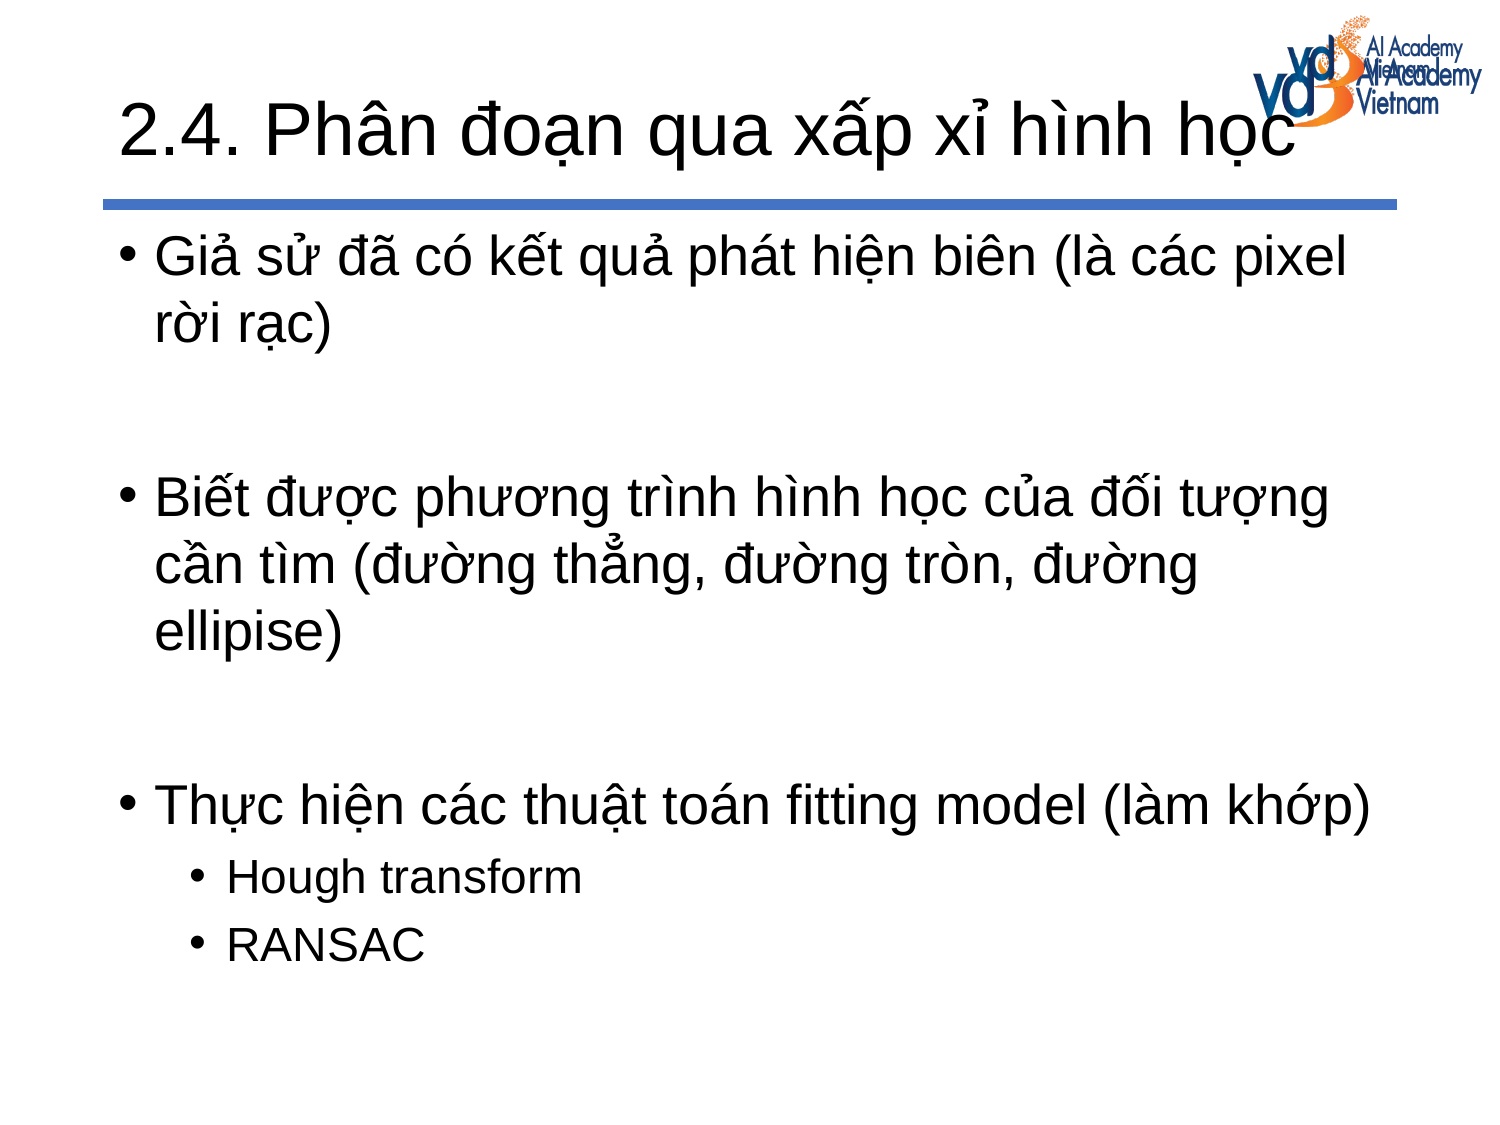

# 2.4. Phân đoạn qua xấp xỉ hình học
Giả sử đã có kết quả phát hiện biên (là các pixel rời rạc)

Biết được phương trình hình học của đối tượng cần tìm (đường thẳng, đường tròn, đường ellipise)

Thực hiện các thuật toán fitting model (làm khớp)
Hough transform
RANSAC